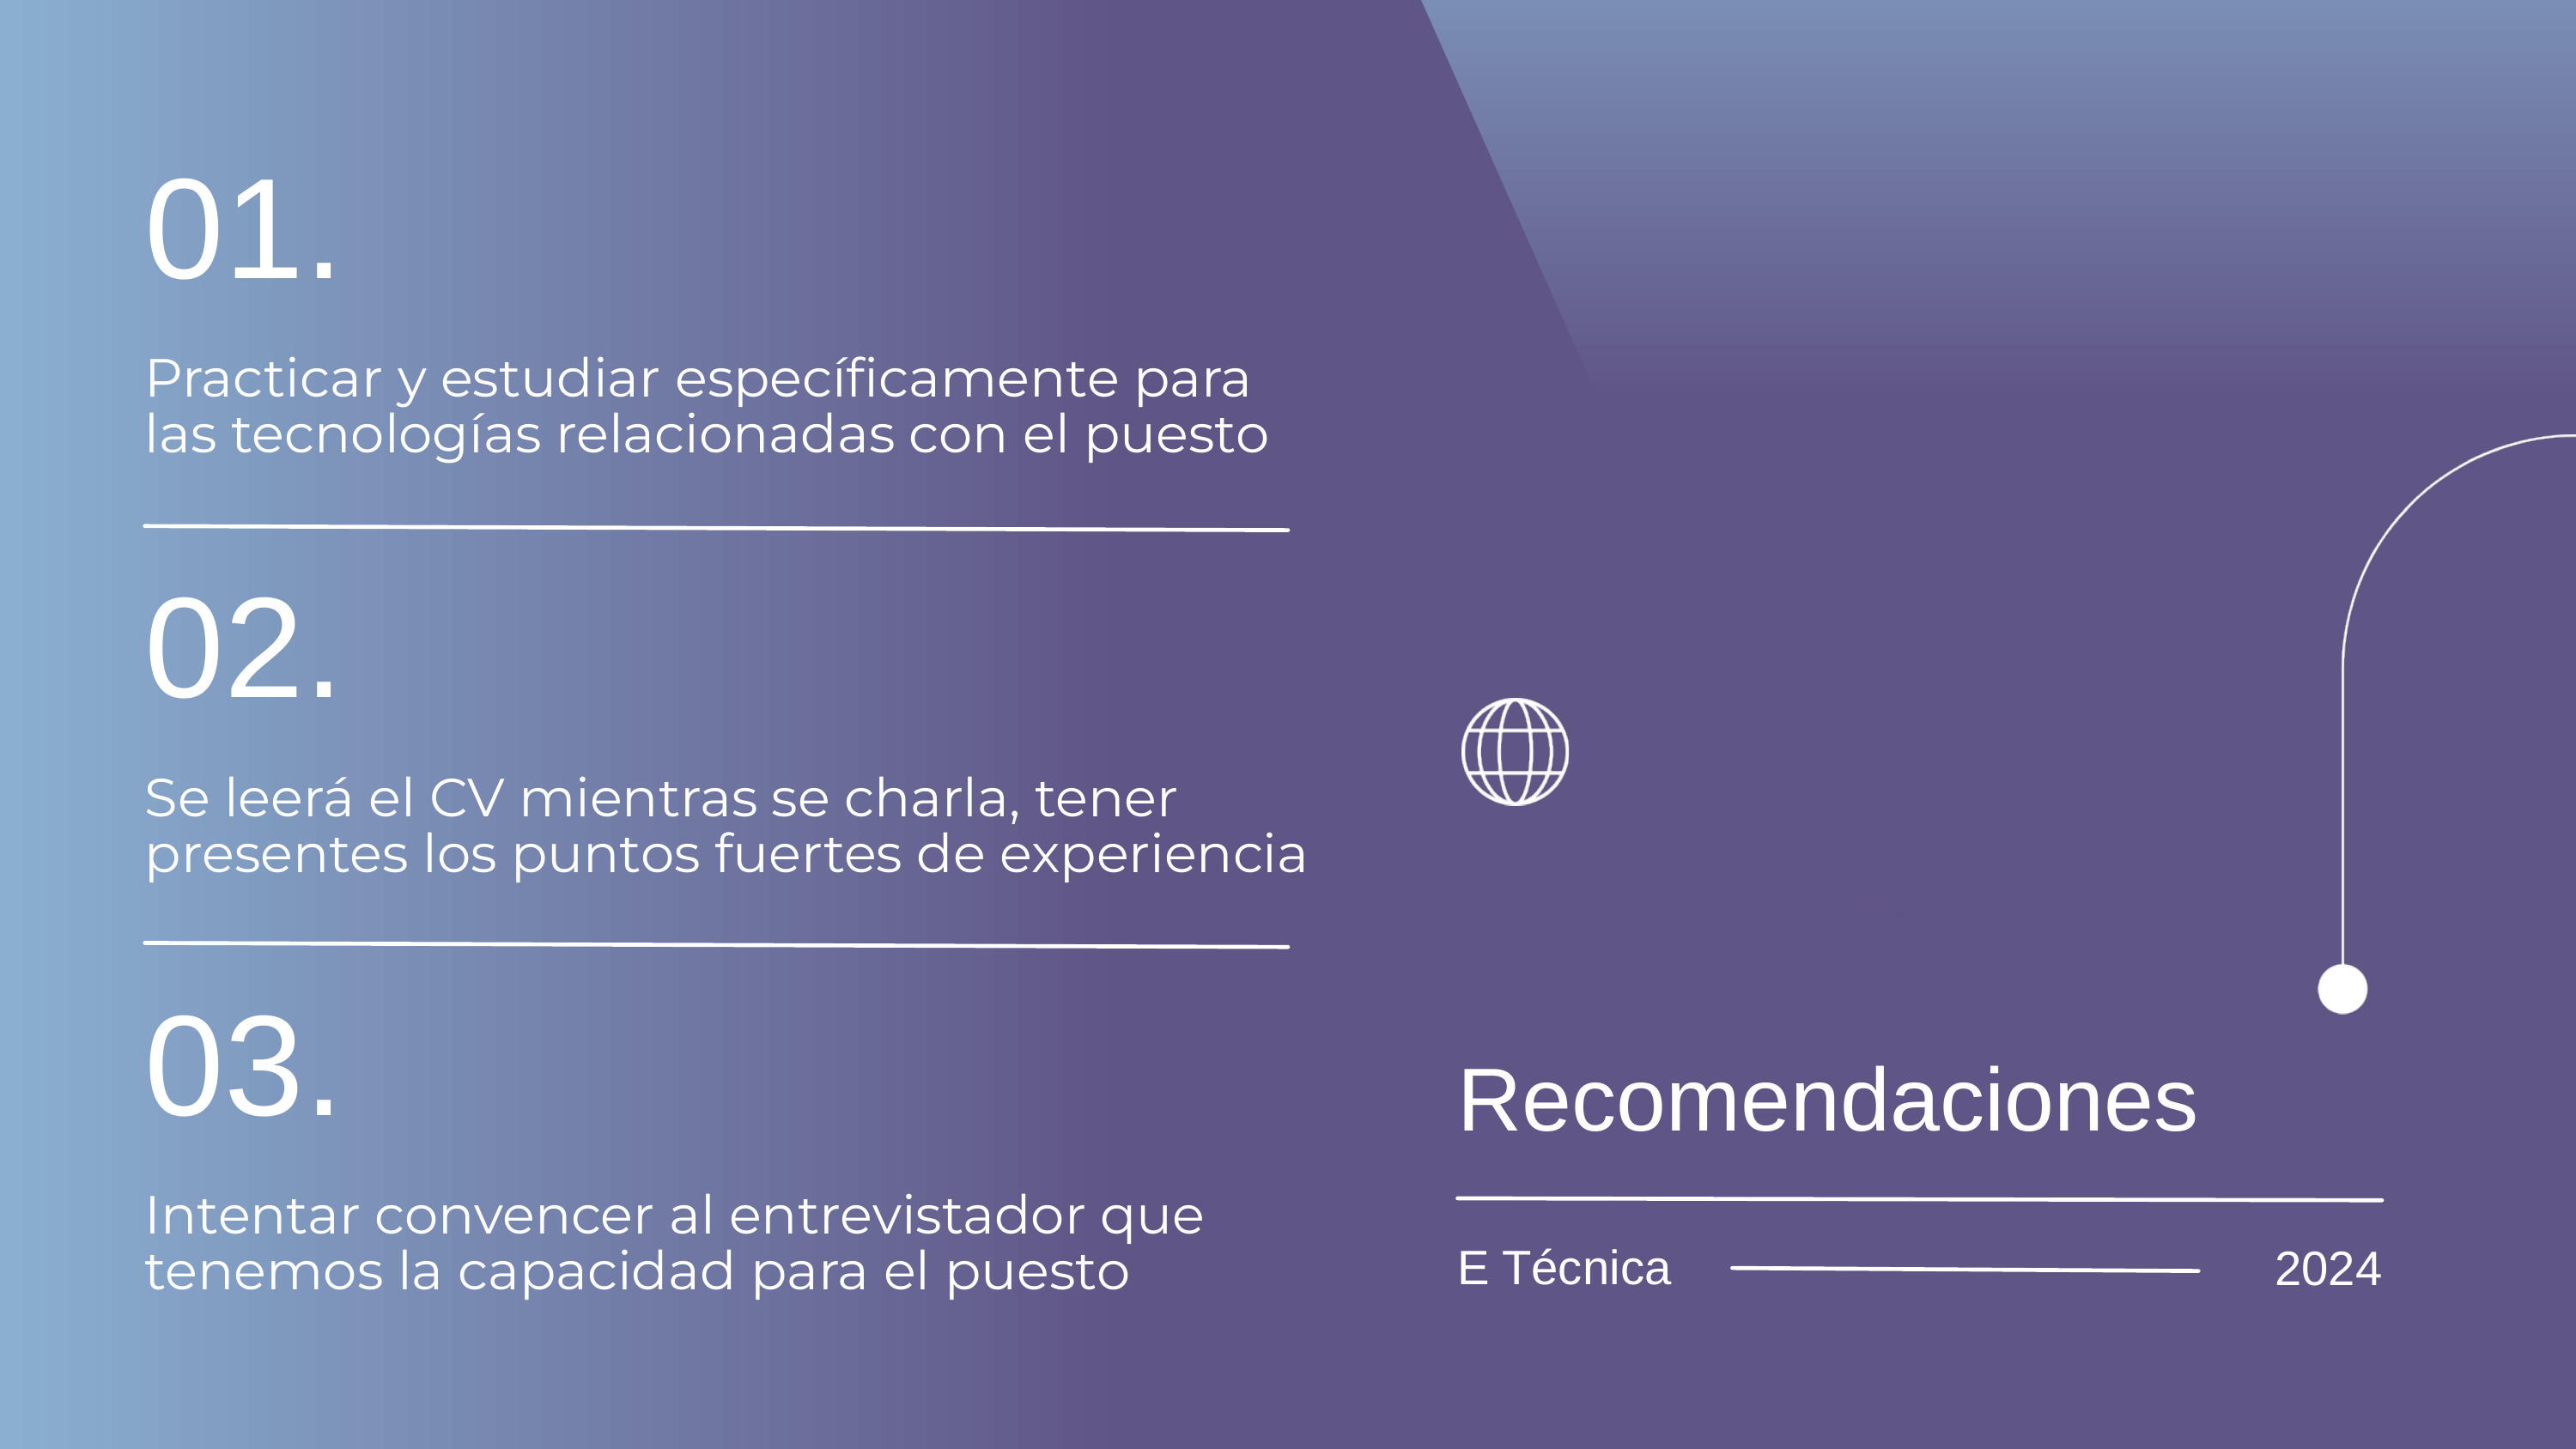

01.
Practicar y estudiar específicamente para las tecnologías relacionadas con el puesto

02.

Se leerá el CV mientras se charla, tener presentes los puntos fuertes de experiencia

03.
Recomendaciones
Intentar convencer al entrevistador que tenemos la capacidad para el puesto

E Técnica
2024